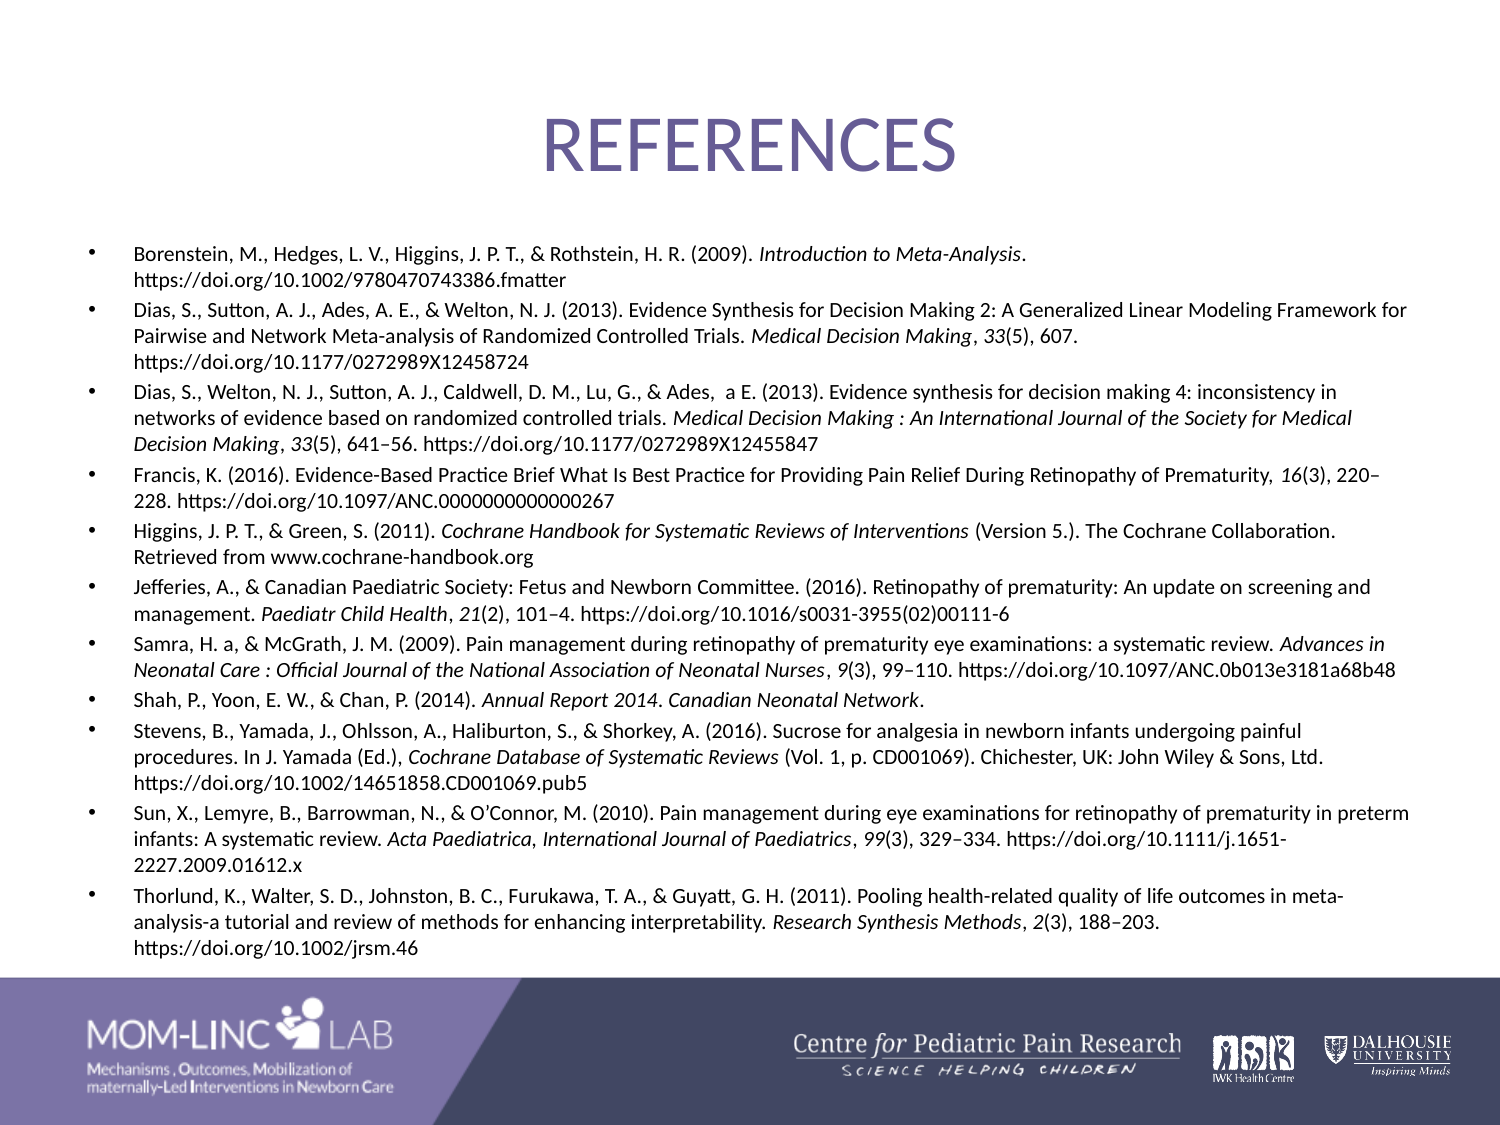

# REFERENCES
Borenstein, M., Hedges, L. V., Higgins, J. P. T., & Rothstein, H. R. (2009). Introduction to Meta-Analysis. https://doi.org/10.1002/9780470743386.fmatter
Dias, S., Sutton, A. J., Ades, A. E., & Welton, N. J. (2013). Evidence Synthesis for Decision Making 2: A Generalized Linear Modeling Framework for Pairwise and Network Meta-analysis of Randomized Controlled Trials. Medical Decision Making, 33(5), 607. https://doi.org/10.1177/0272989X12458724
Dias, S., Welton, N. J., Sutton, A. J., Caldwell, D. M., Lu, G., & Ades,  a E. (2013). Evidence synthesis for decision making 4: inconsistency in networks of evidence based on randomized controlled trials. Medical Decision Making : An International Journal of the Society for Medical Decision Making, 33(5), 641–56. https://doi.org/10.1177/0272989X12455847
Francis, K. (2016). Evidence-Based Practice Brief What Is Best Practice for Providing Pain Relief During Retinopathy of Prematurity, 16(3), 220–228. https://doi.org/10.1097/ANC.0000000000000267
Higgins, J. P. T., & Green, S. (2011). Cochrane Handbook for Systematic Reviews of Interventions (Version 5.). The Cochrane Collaboration. Retrieved from www.cochrane-handbook.org
Jefferies, A., & Canadian Paediatric Society: Fetus and Newborn Committee. (2016). Retinopathy of prematurity: An update on screening and management. Paediatr Child Health, 21(2), 101–4. https://doi.org/10.1016/s0031-3955(02)00111-6
Samra, H. a, & McGrath, J. M. (2009). Pain management during retinopathy of prematurity eye examinations: a systematic review. Advances in Neonatal Care : Official Journal of the National Association of Neonatal Nurses, 9(3), 99–110. https://doi.org/10.1097/ANC.0b013e3181a68b48
Shah, P., Yoon, E. W., & Chan, P. (2014). Annual Report 2014. Canadian Neonatal Network.
Stevens, B., Yamada, J., Ohlsson, A., Haliburton, S., & Shorkey, A. (2016). Sucrose for analgesia in newborn infants undergoing painful procedures. In J. Yamada (Ed.), Cochrane Database of Systematic Reviews (Vol. 1, p. CD001069). Chichester, UK: John Wiley & Sons, Ltd. https://doi.org/10.1002/14651858.CD001069.pub5
Sun, X., Lemyre, B., Barrowman, N., & O’Connor, M. (2010). Pain management during eye examinations for retinopathy of prematurity in preterm infants: A systematic review. Acta Paediatrica, International Journal of Paediatrics, 99(3), 329–334. https://doi.org/10.1111/j.1651-2227.2009.01612.x
Thorlund, K., Walter, S. D., Johnston, B. C., Furukawa, T. A., & Guyatt, G. H. (2011). Pooling health-related quality of life outcomes in meta-analysis-a tutorial and review of methods for enhancing interpretability. Research Synthesis Methods, 2(3), 188–203. https://doi.org/10.1002/jrsm.46